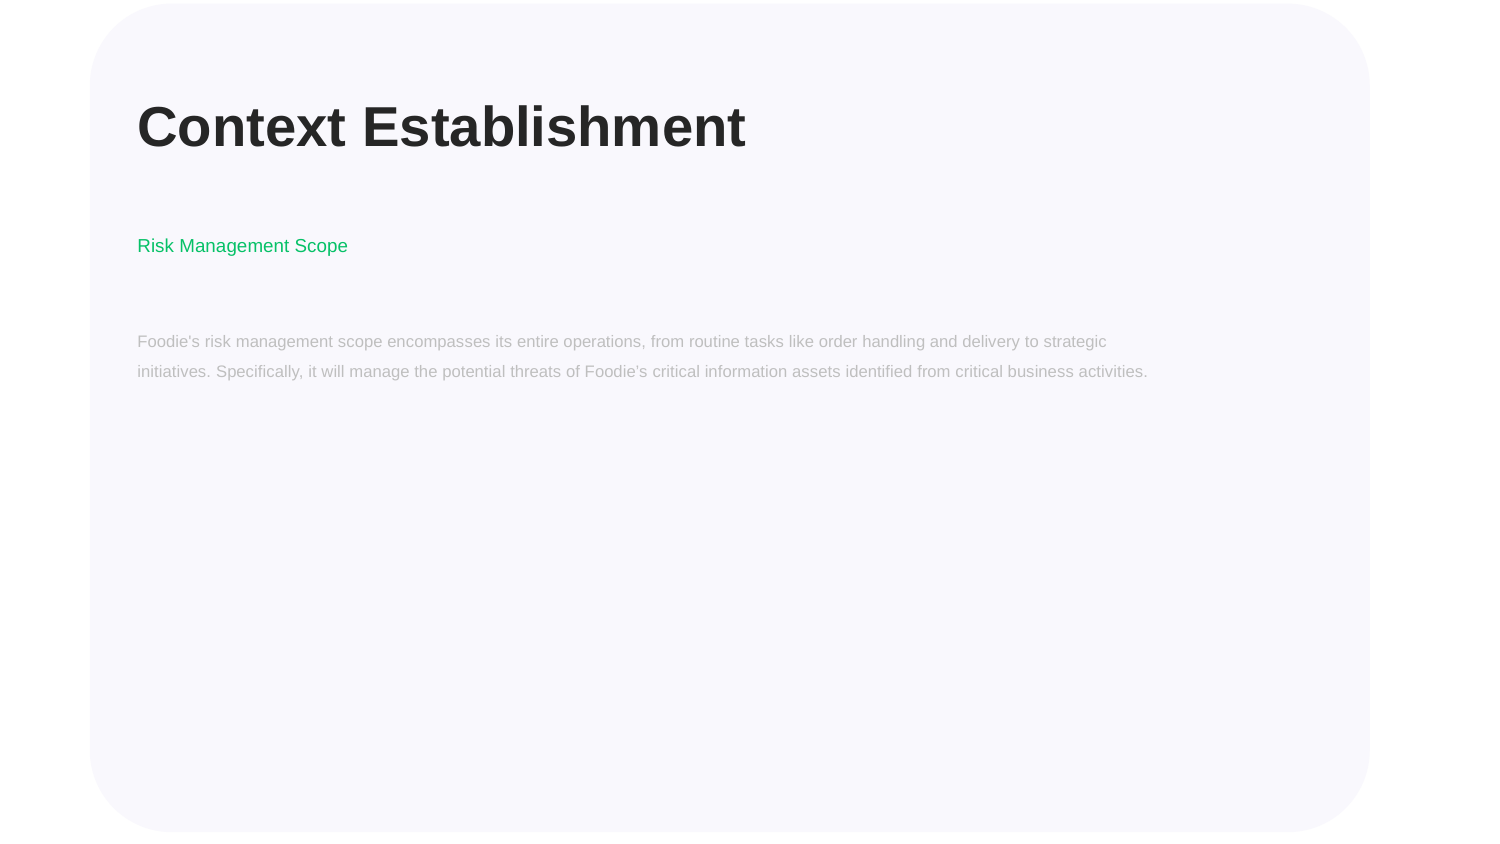

Context Establishment
Foodie's risk management scope encompasses its entire operations, from routine tasks like order handling and delivery to strategic initiatives. Specifically, it will manage the potential threats of Foodie’s critical information assets identified from critical business activities.

Risk Management Scope